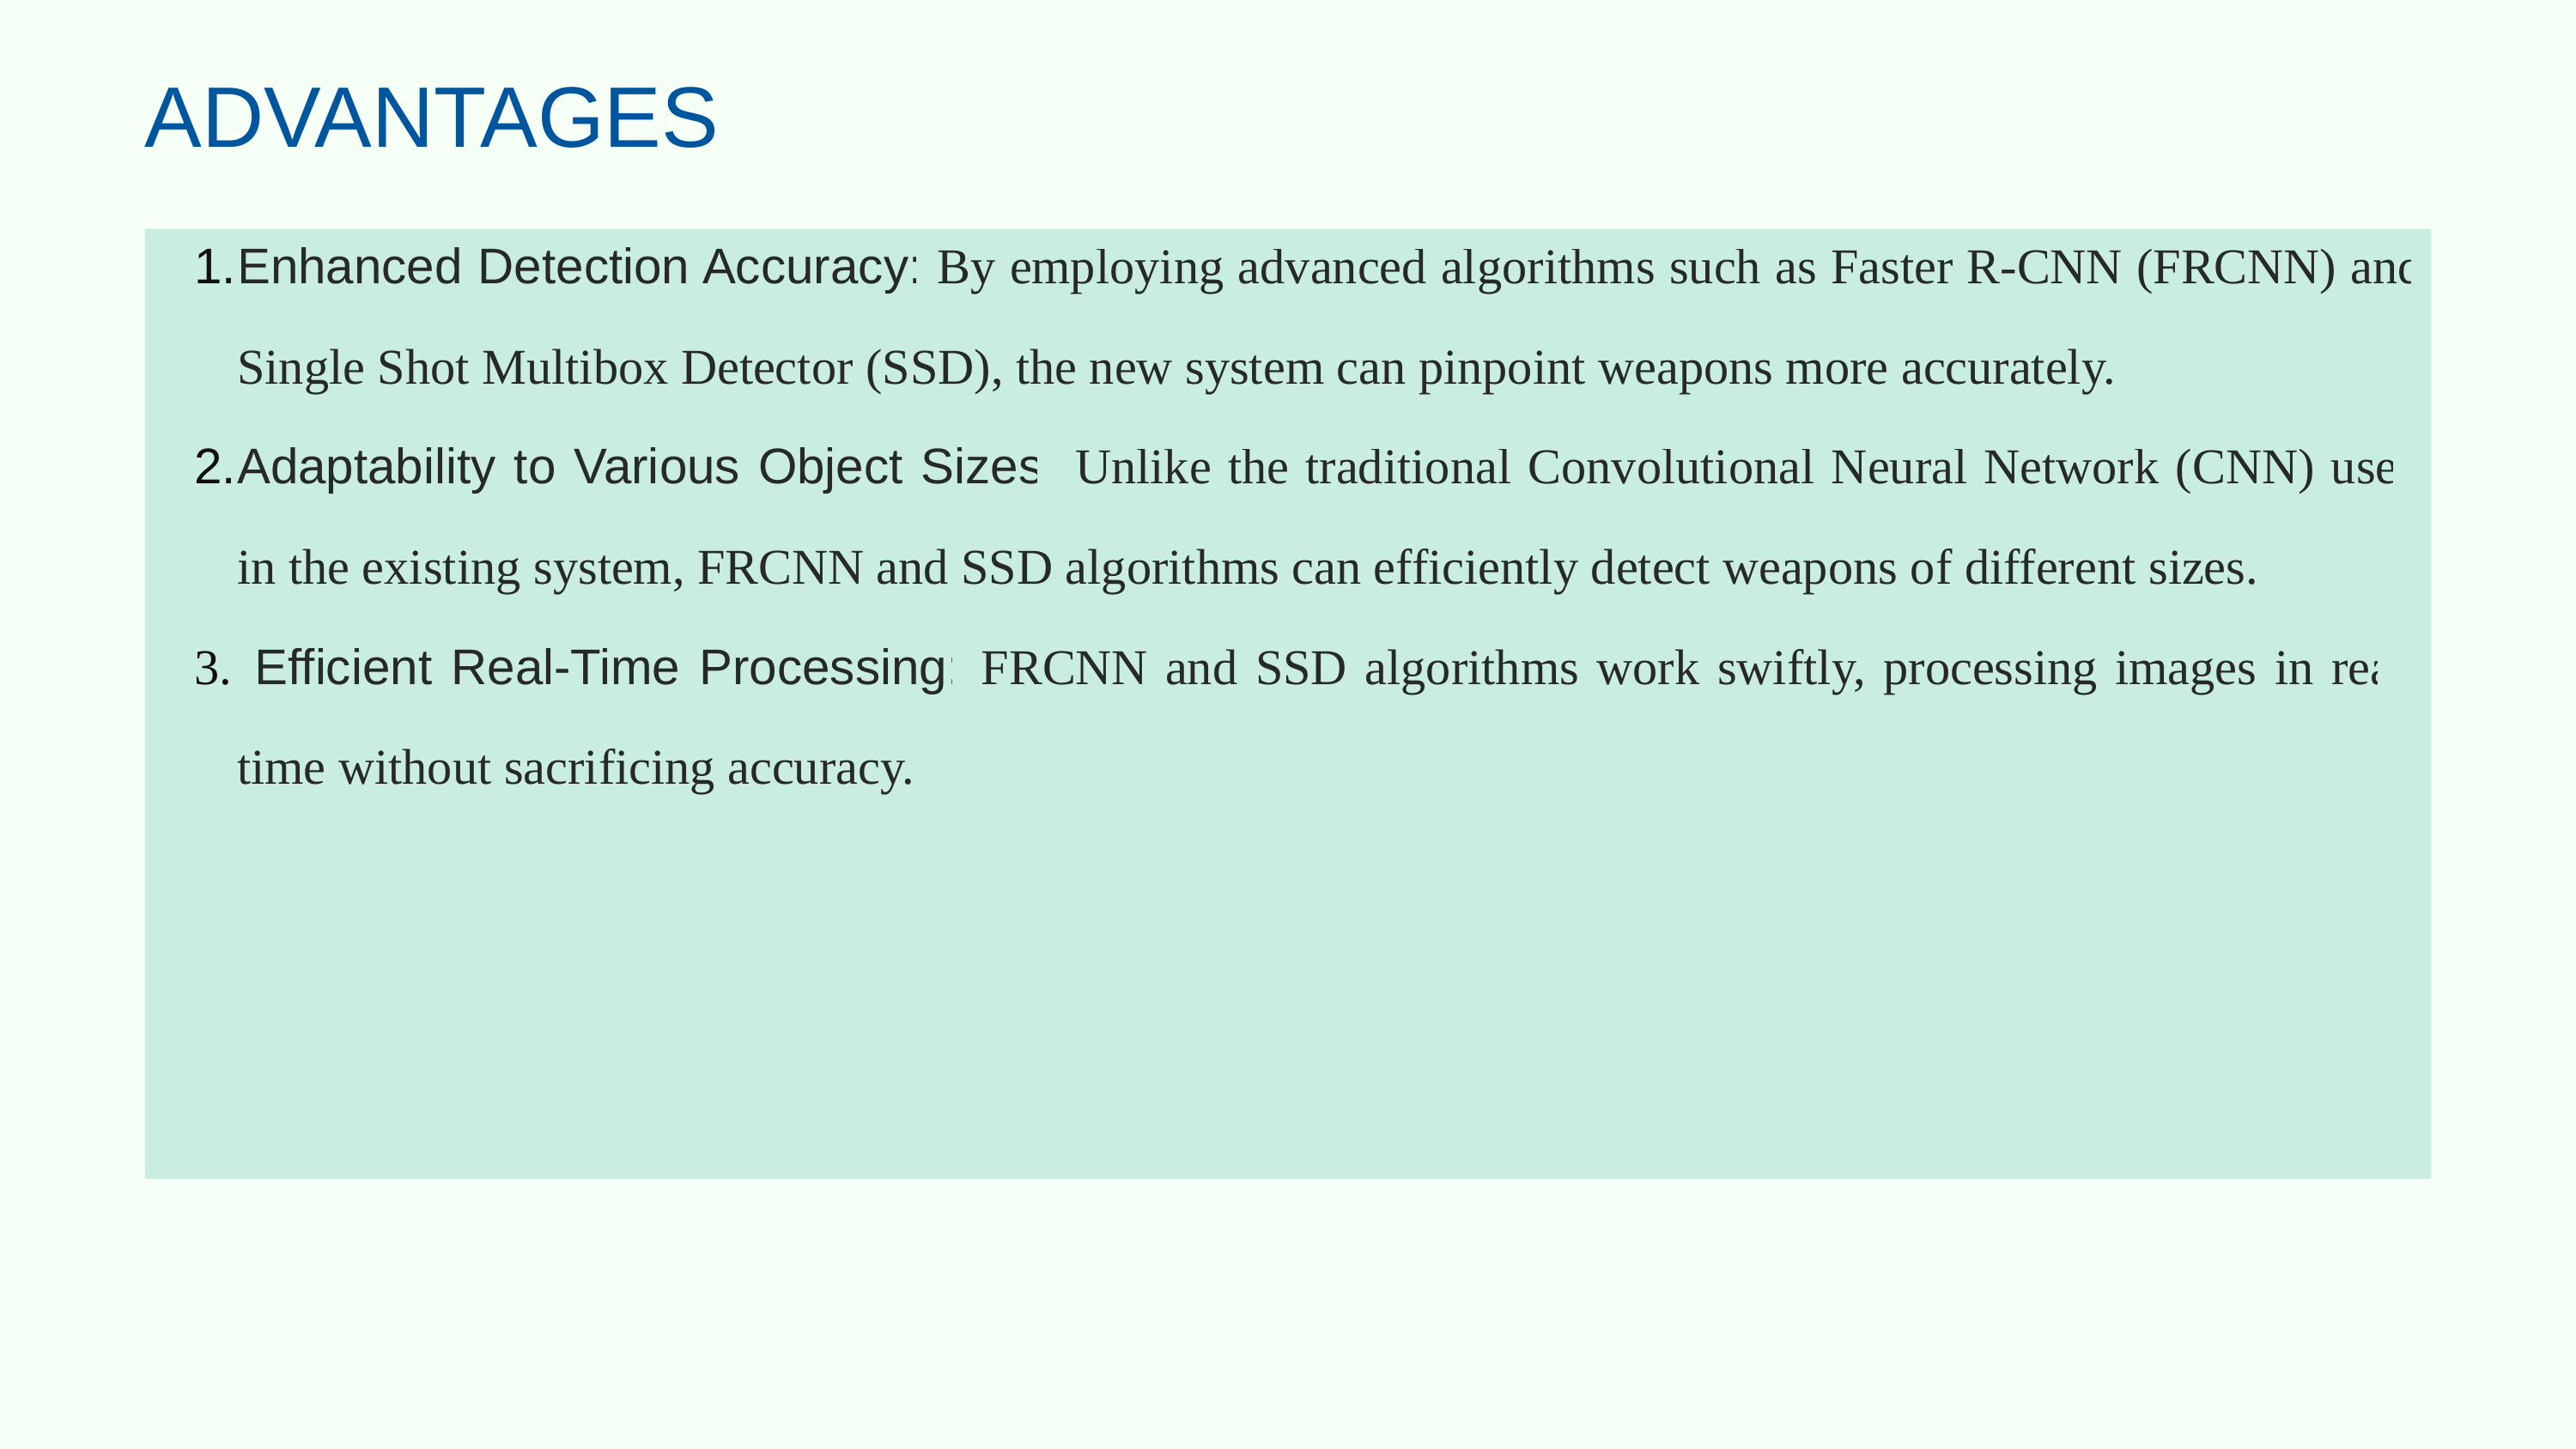

ADVANTAGES

Enhanced Detection Accuracy: By employing advanced algorithms such as Faster R-CNN (FRCNN) and Single Shot Multibox Detector (SSD), the new system can pinpoint weapons more accurately.
Adaptability to Various Object Sizes: Unlike the traditional Convolutional Neural Network (CNN) used in the existing system, FRCNN and SSD algorithms can efficiently detect weapons of different sizes.
 Efficient Real-Time Processing: FRCNN and SSD algorithms work swiftly, processing images in real-time without sacrificing accuracy.